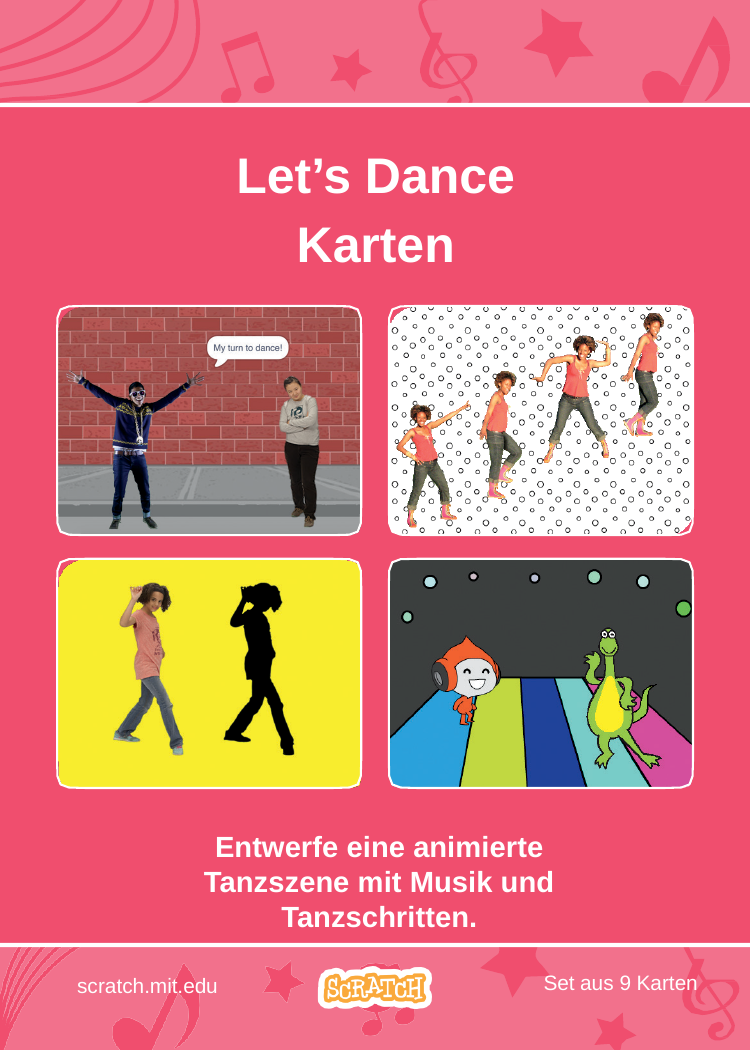

# Let’s Dance Karten

Entwerfe eine animierte Tanzszene mit Musik und Tanzschritten.

Set aus 9 Karten
scratch.mit.edu